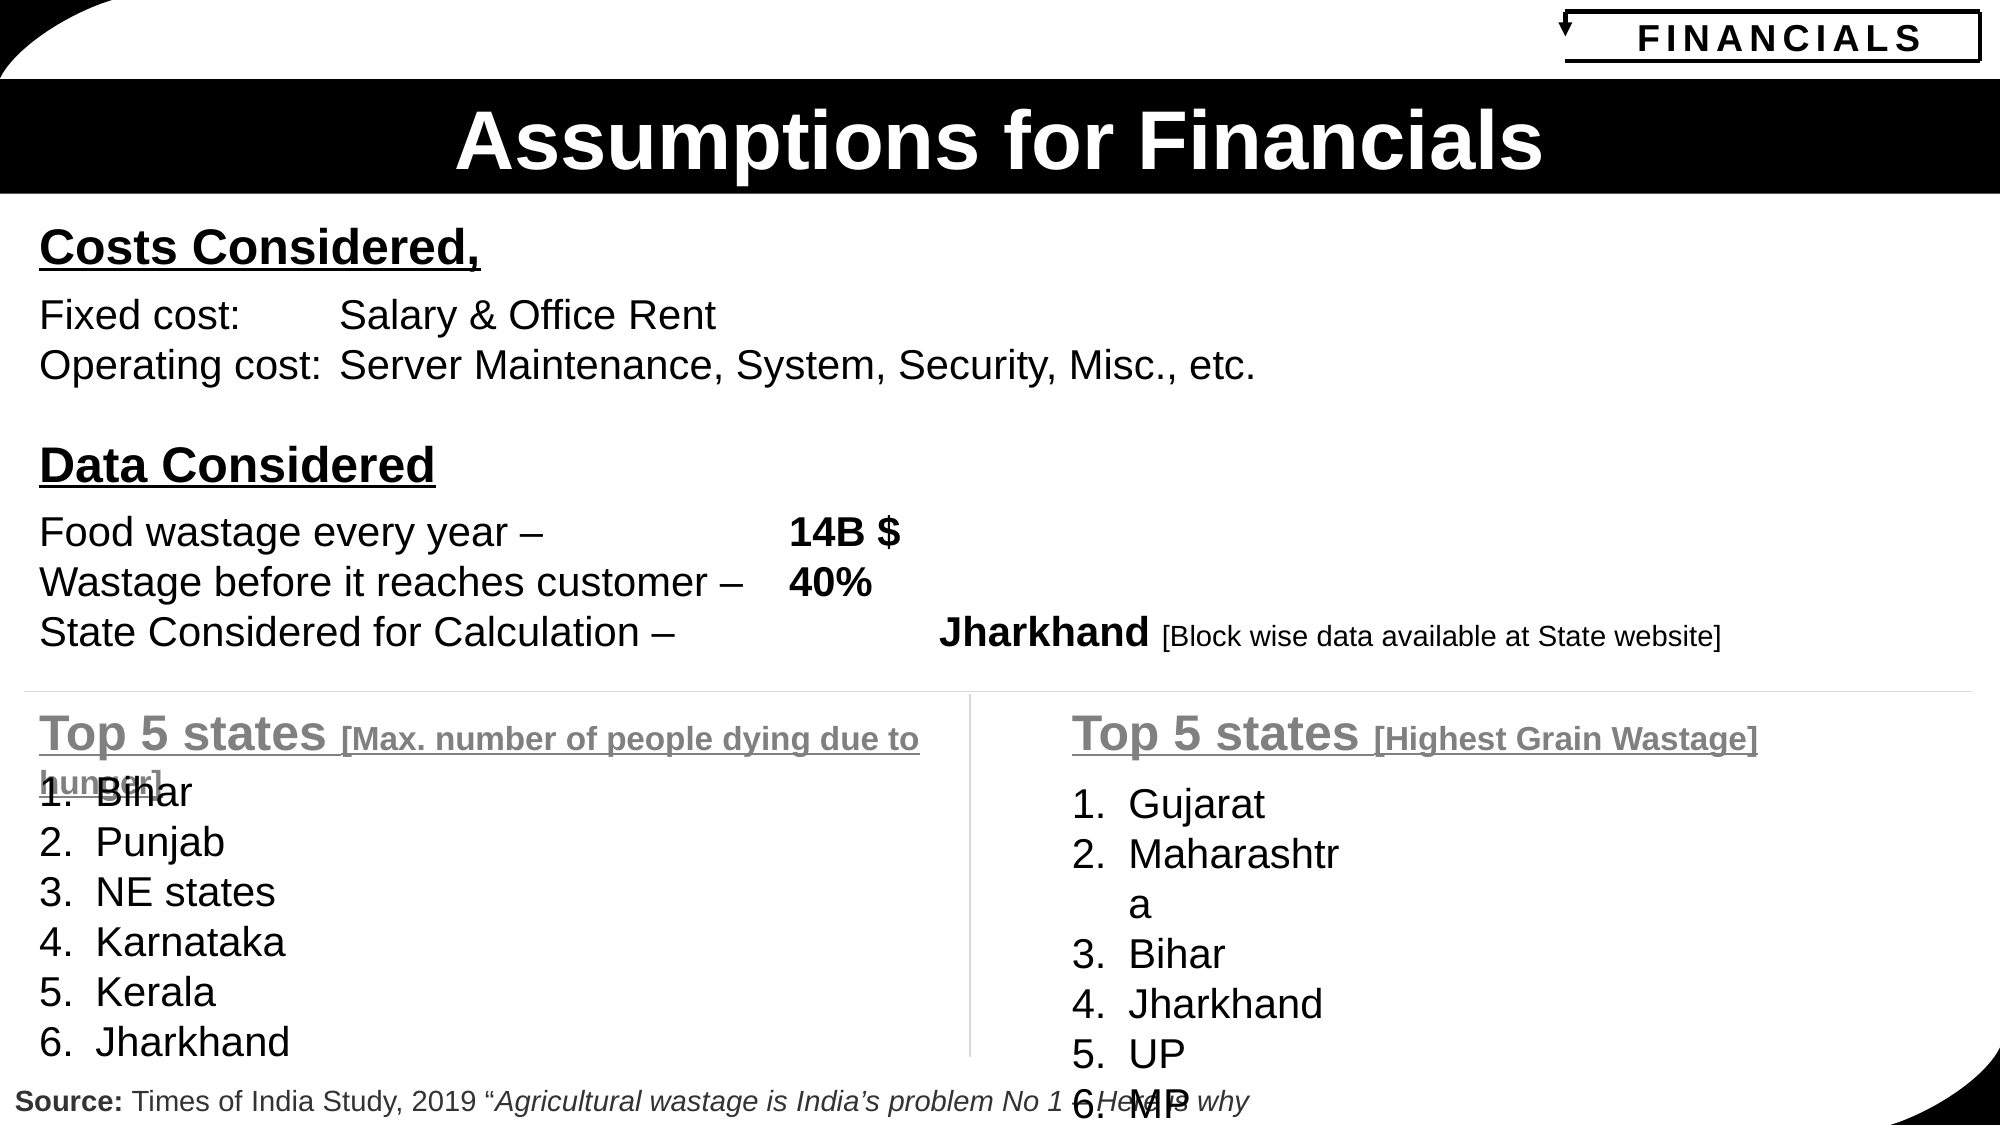

FINANCIALS
Assumptions for Financials
Costs Considered,

Fixed cost: 	Salary & Office Rent
Operating cost: 	Server Maintenance, System, Security, Misc., etc.
Data Considered

Food wastage every year – 		14B $
Wastage before it reaches customer – 	40%
State Considered for Calculation – 		Jharkhand [Block wise data available at State website]
Top 5 states [Max. number of people dying due to hunger]
Top 5 states [Highest Grain Wastage]
Bihar
Punjab
NE states
Karnataka
Kerala
Jharkhand
Gujarat
Maharashtra
Bihar
Jharkhand
UP
MP

Source: Times of India Study, 2019 “Agricultural wastage is India’s problem No 1 – Here is why